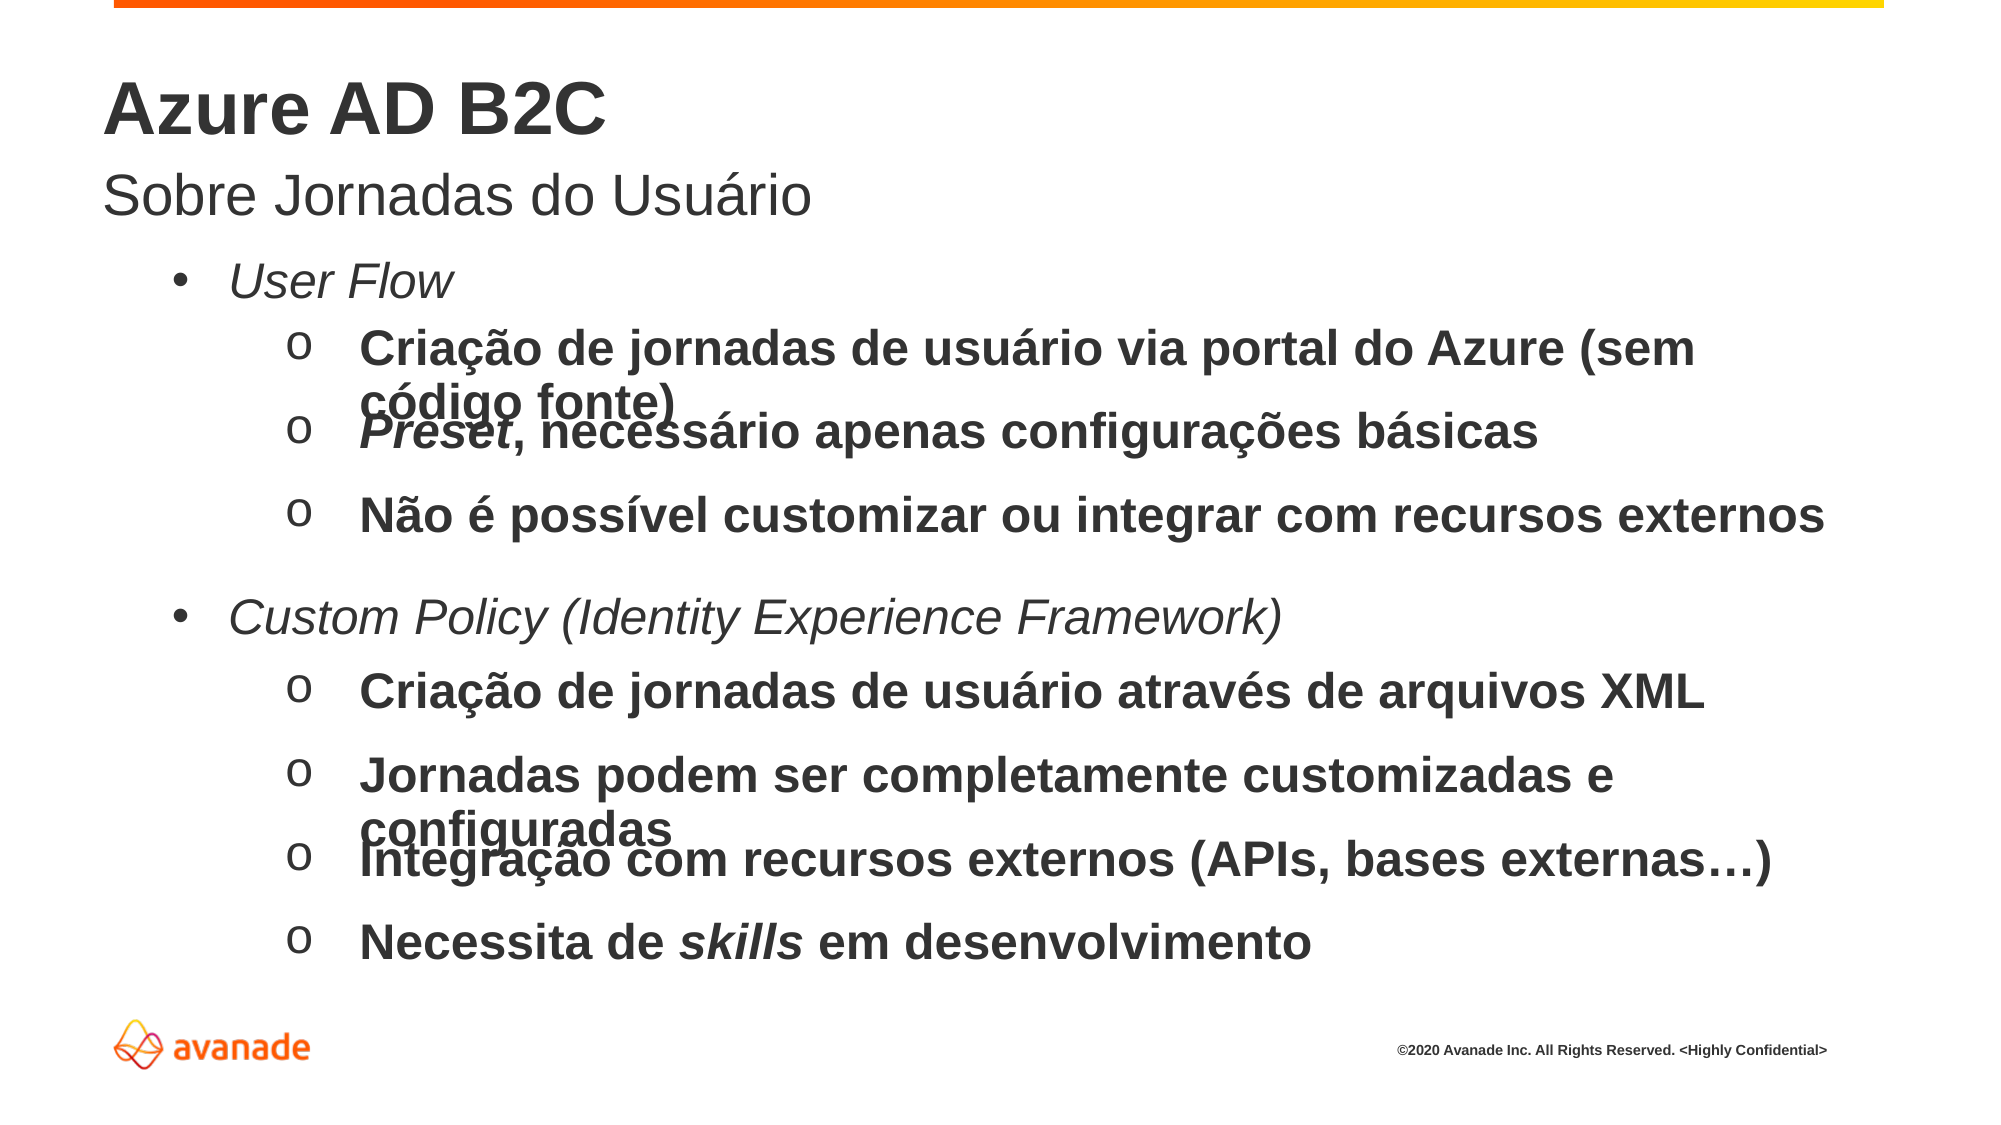

Azure AD B2C
Sobre Jornadas do Usuário
User Flow
Criação de jornadas de usuário via portal do Azure (sem código fonte)
Preset, necessário apenas configurações básicas
Não é possível customizar ou integrar com recursos externos
Custom Policy (Identity Experience Framework)
Criação de jornadas de usuário através de arquivos XML
Jornadas podem ser completamente customizadas e configuradas
Integração com recursos externos (APIs, bases externas…)
Necessita de skills em desenvolvimento